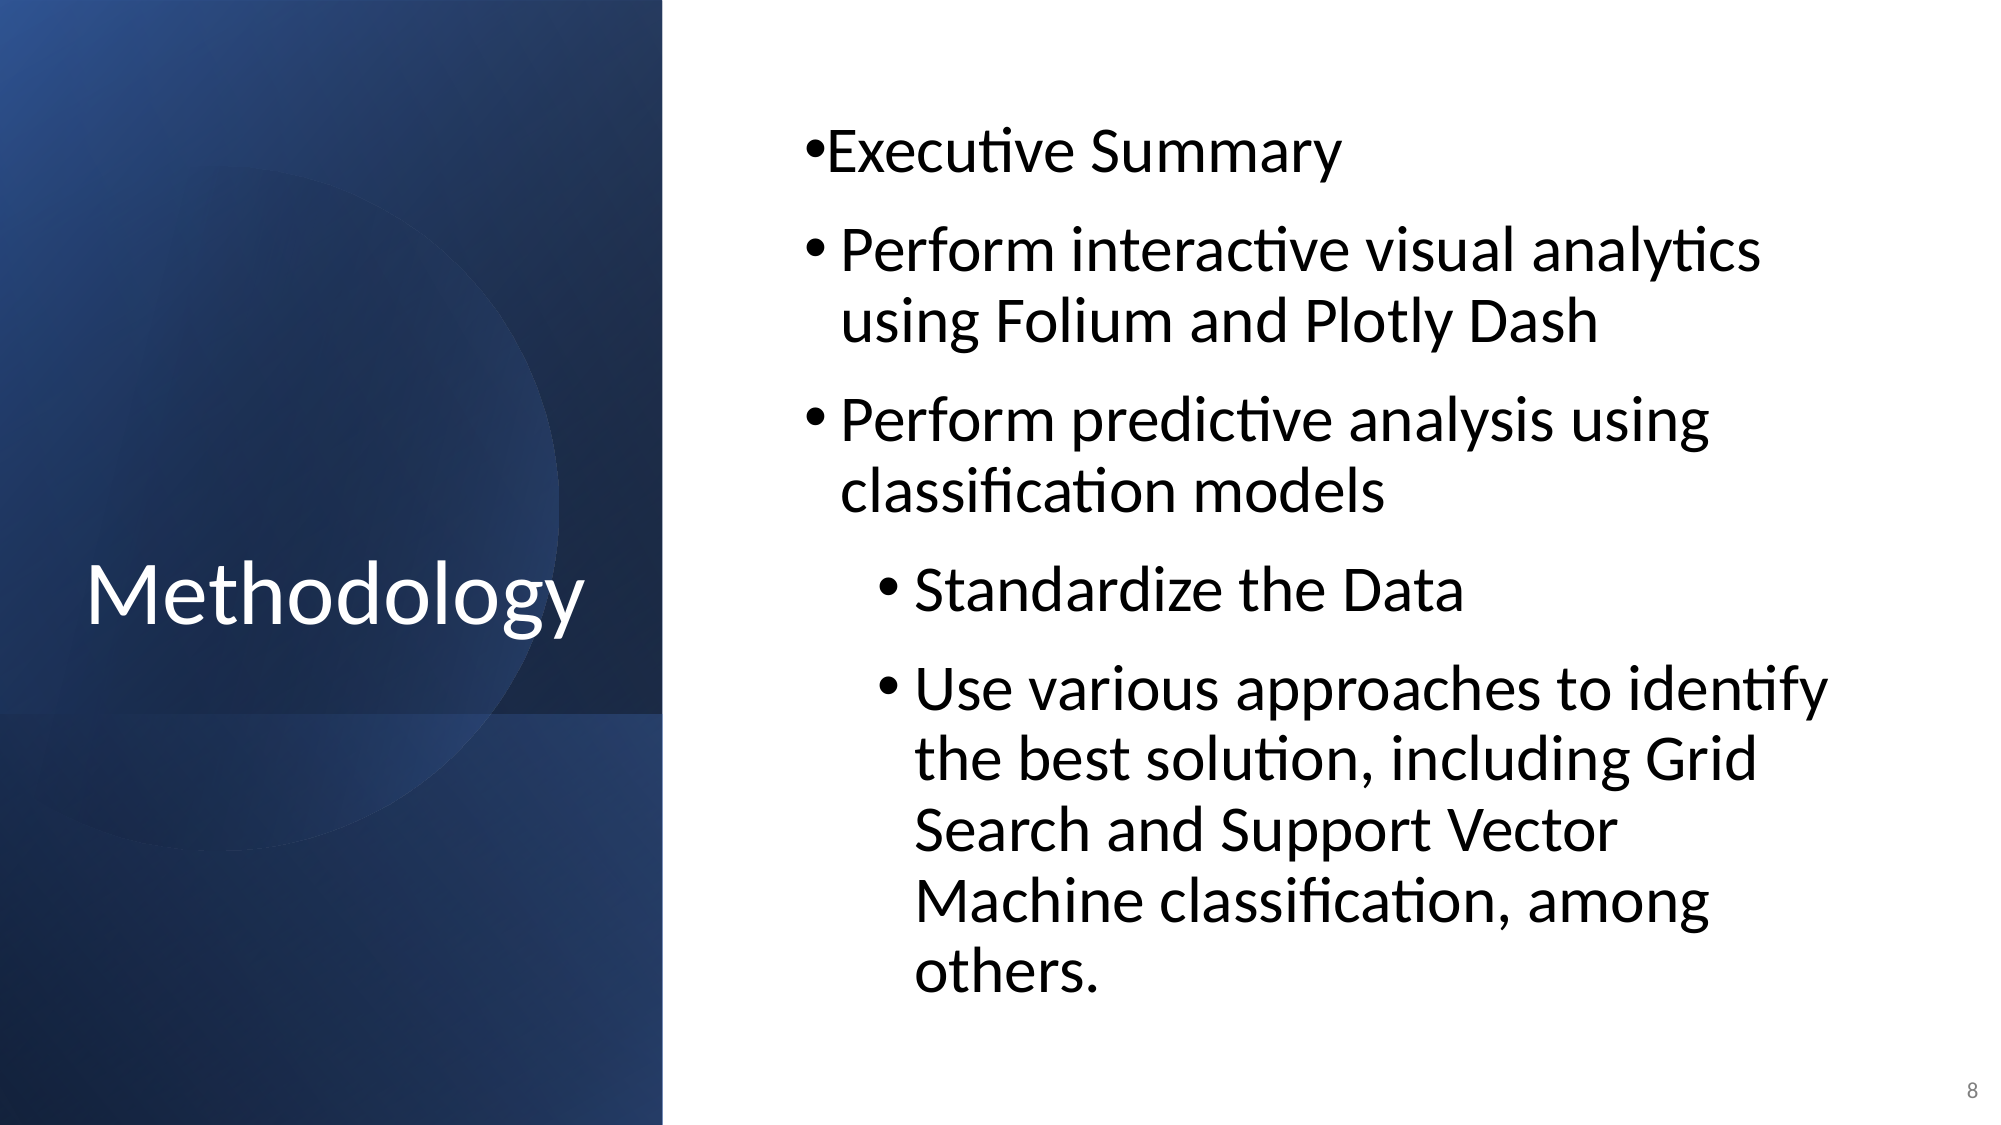

Methodology
Executive Summary
Perform interactive visual analytics using Folium and Plotly Dash
Perform predictive analysis using classification models
Standardize the Data
Use various approaches to identify the best solution, including Grid Search and Support Vector Machine classification, among others.

8